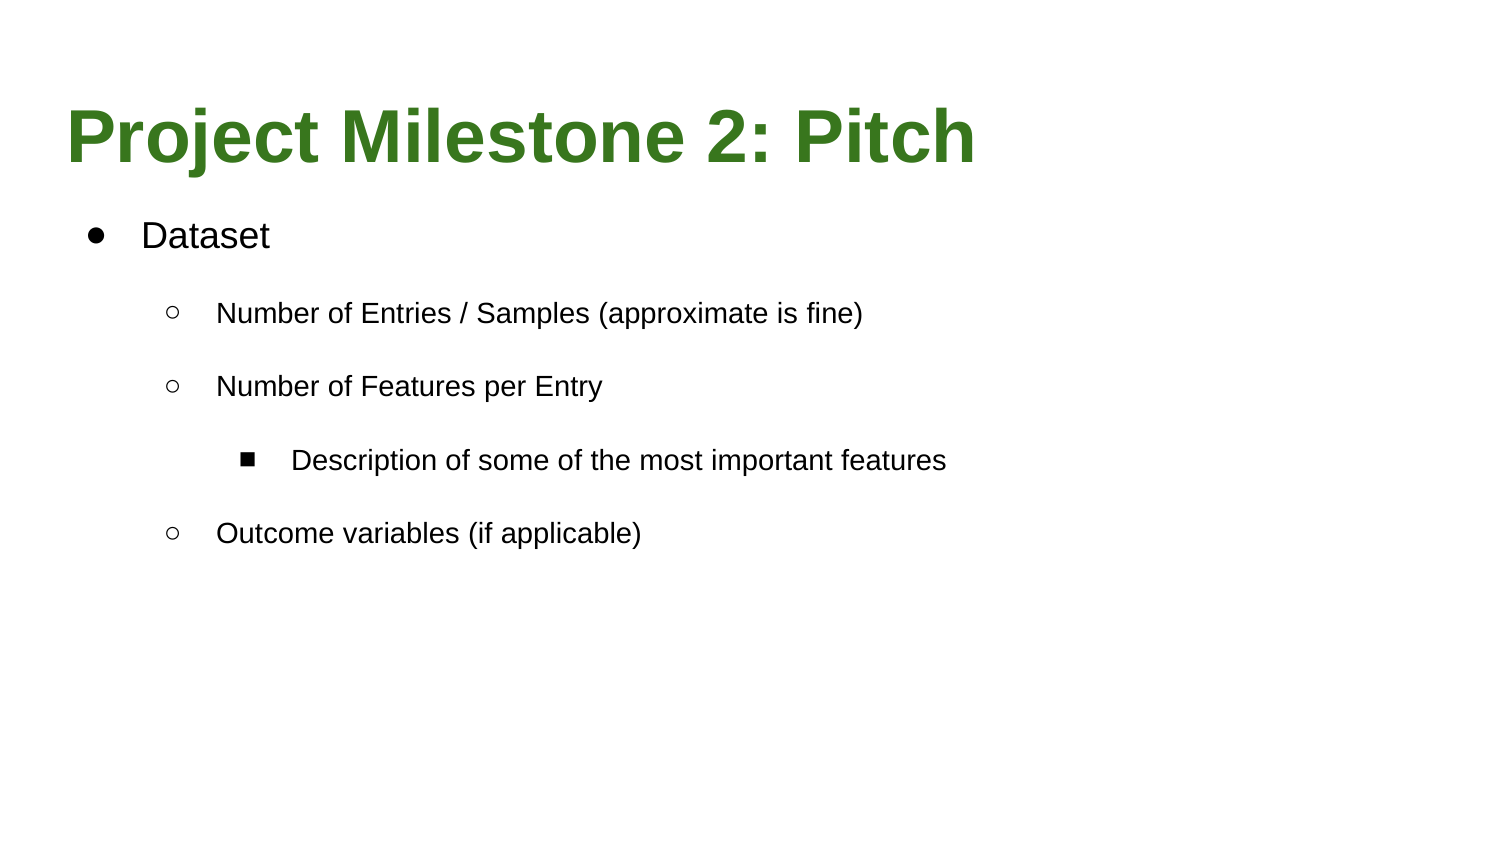

# Project Milestone 2: Pitch
Dataset
Number of Entries / Samples (approximate is fine)
Number of Features per Entry
Description of some of the most important features
Outcome variables (if applicable)